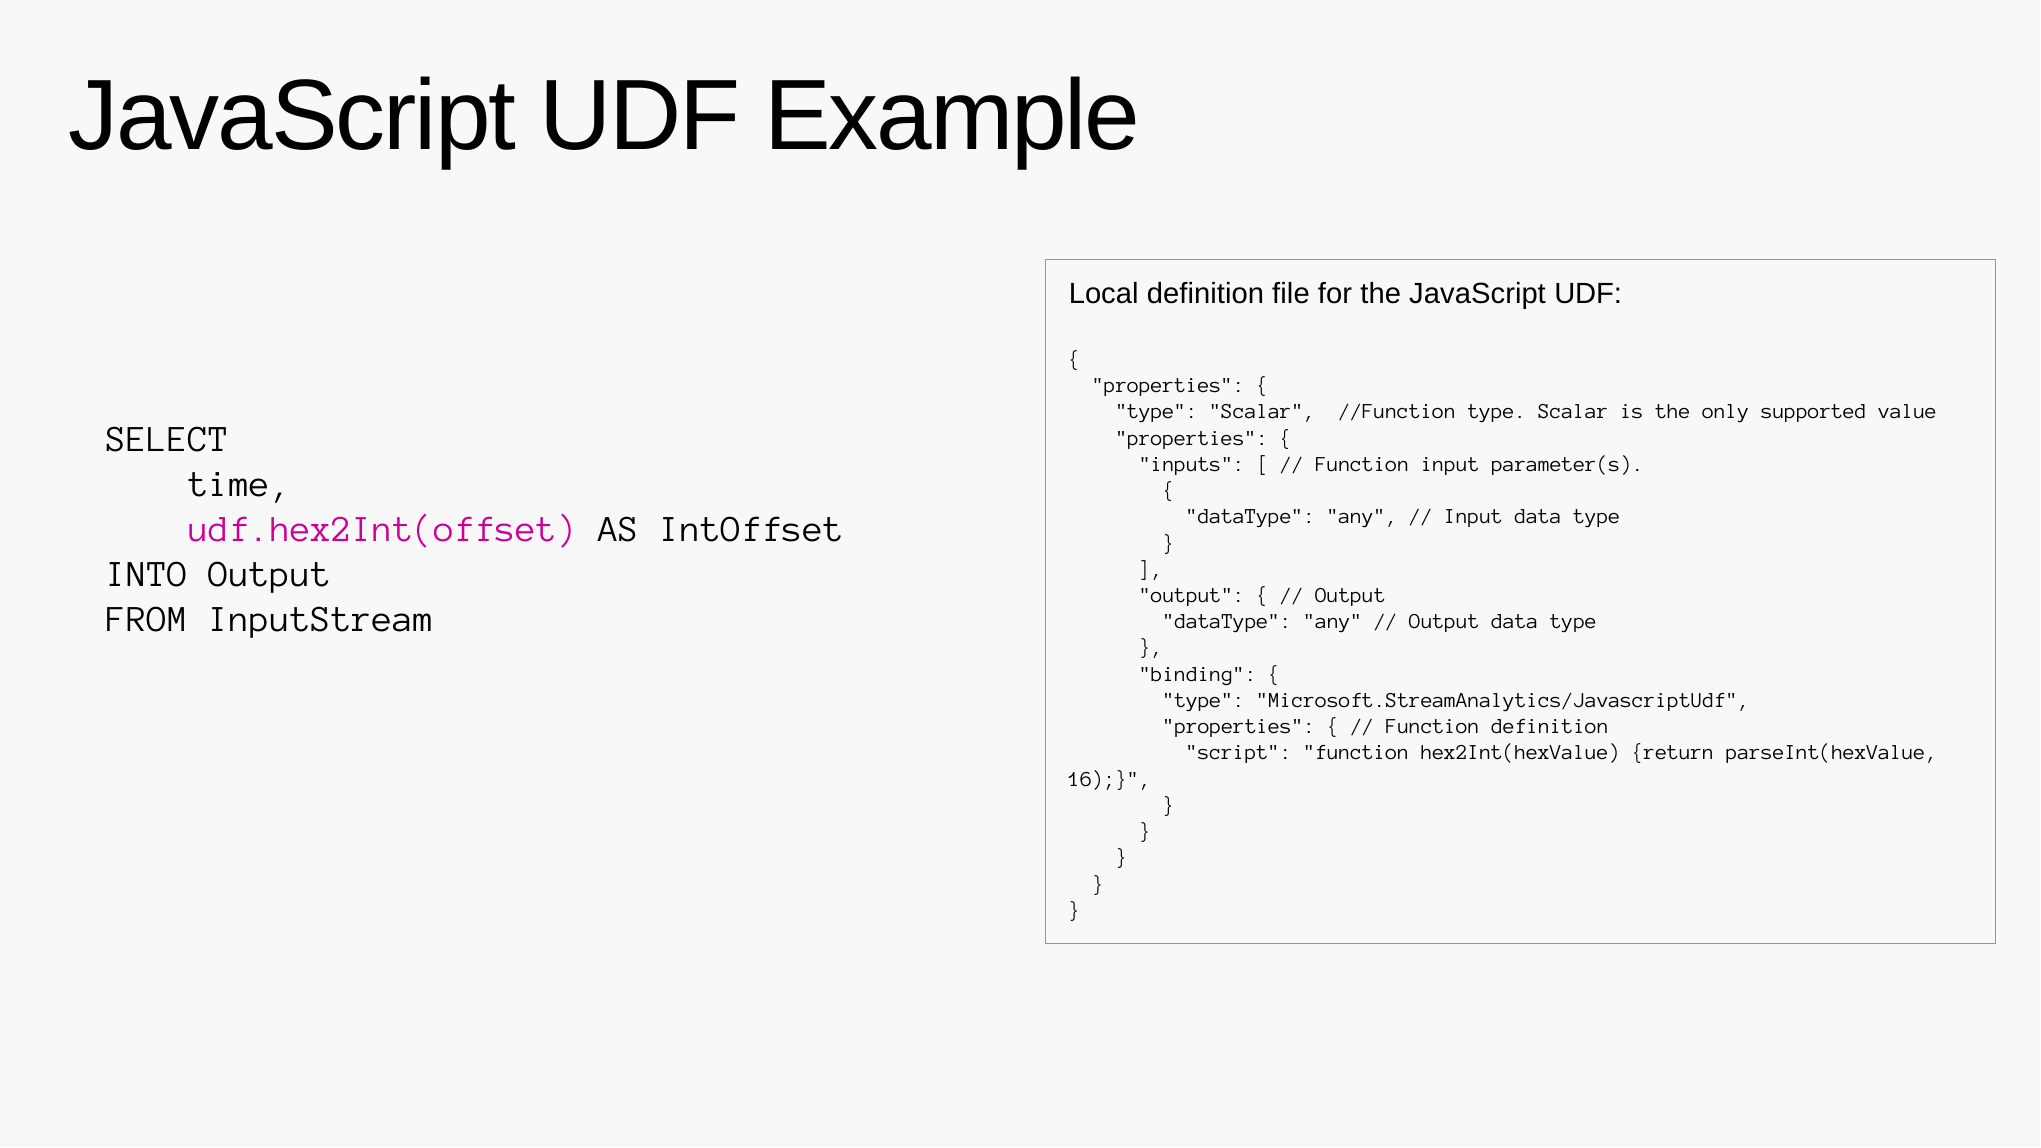

# JavaScript UDF Example
Local definition file for the JavaScript UDF:

{
  "properties": {
    "type": "Scalar",  //Function type. Scalar is the only supported value
    "properties": {
      "inputs": [ // Function input parameter(s).
        {
          "dataType": "any", // Input data type
        }
      ],
      "output": { // Output
        "dataType": "any" // Output data type
      },
      "binding": {
        "type": "Microsoft.StreamAnalytics/JavascriptUdf",
        "properties": { // Function definition
          "script": "function hex2Int(hexValue) {return parseInt(hexValue, 16);}",
        }
      }
    }
  }
}
SELECT
    time,
    udf.hex2Int(offset) AS IntOffset
INTO Output
FROM InputStream